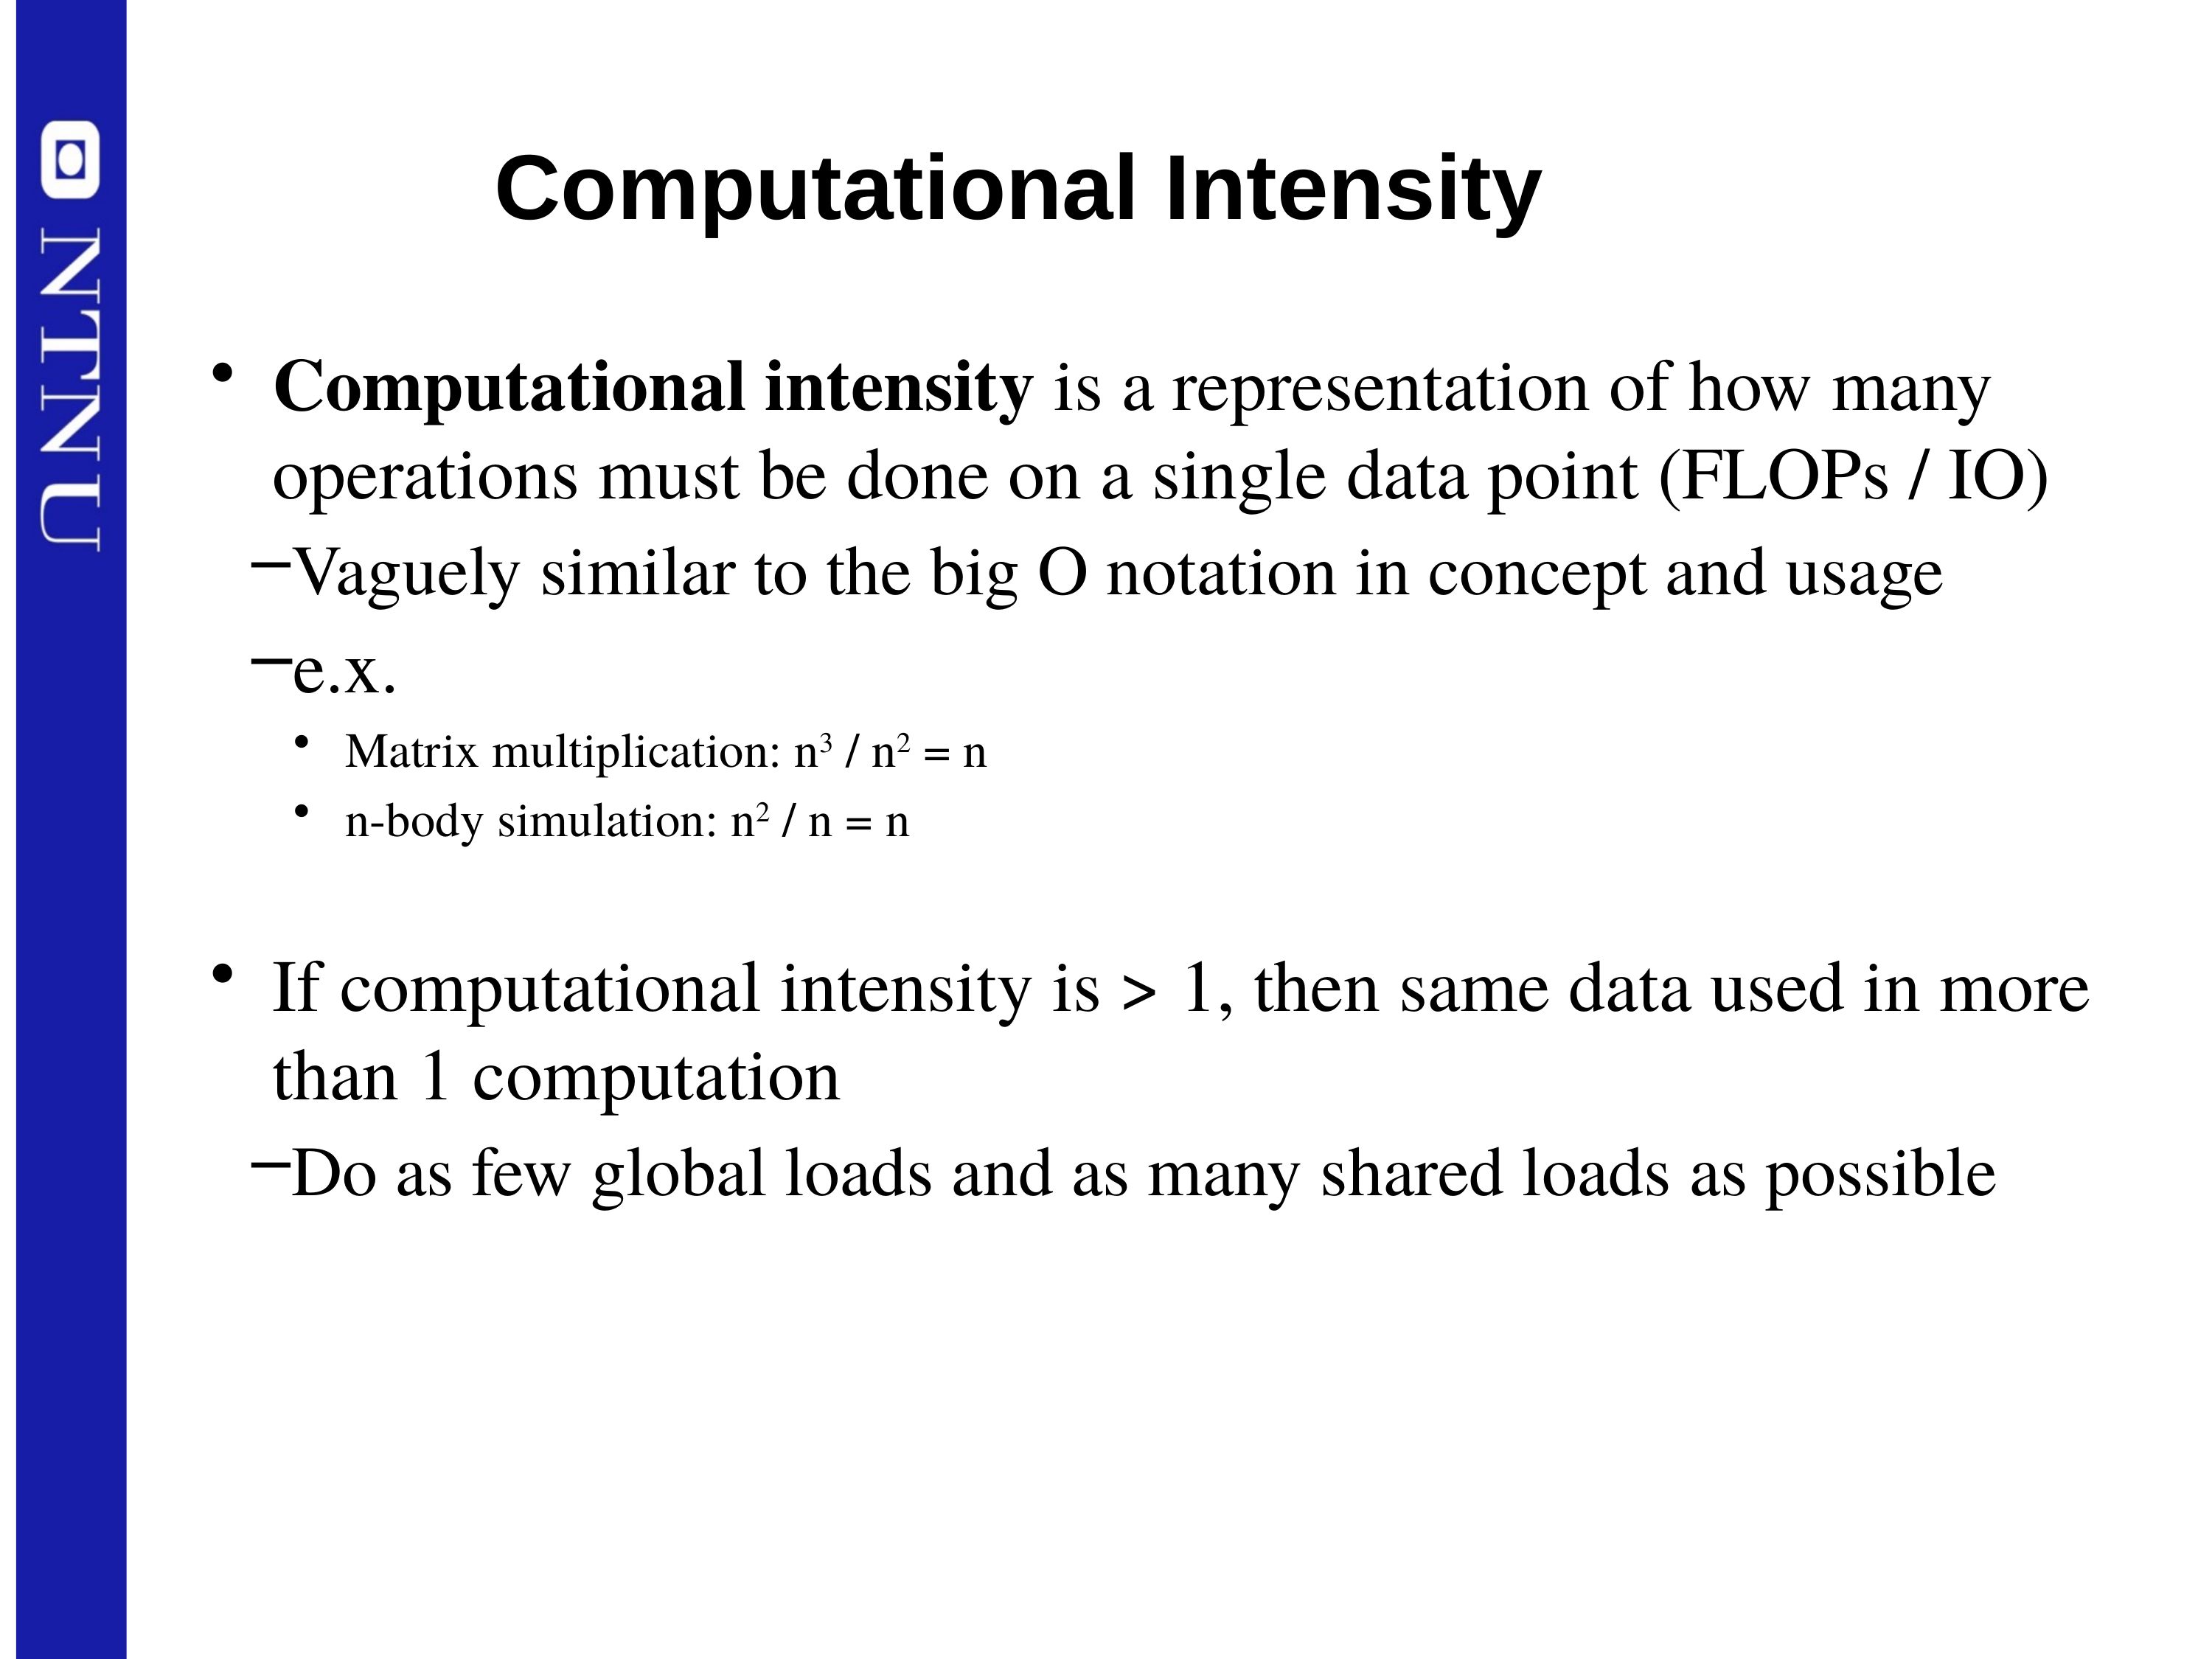

# Computational Intensity
Computational intensity is a representation of how many operations must be done on a single data point (FLOPs / IO)
Vaguely similar to the big O notation in concept and usage
e.x.
Matrix multiplication: n3 / n2 = n
n-body simulation: n2 / n = n

If computational intensity is > 1, then same data used in more than 1 computation
Do as few global loads and as many shared loads as possible
67